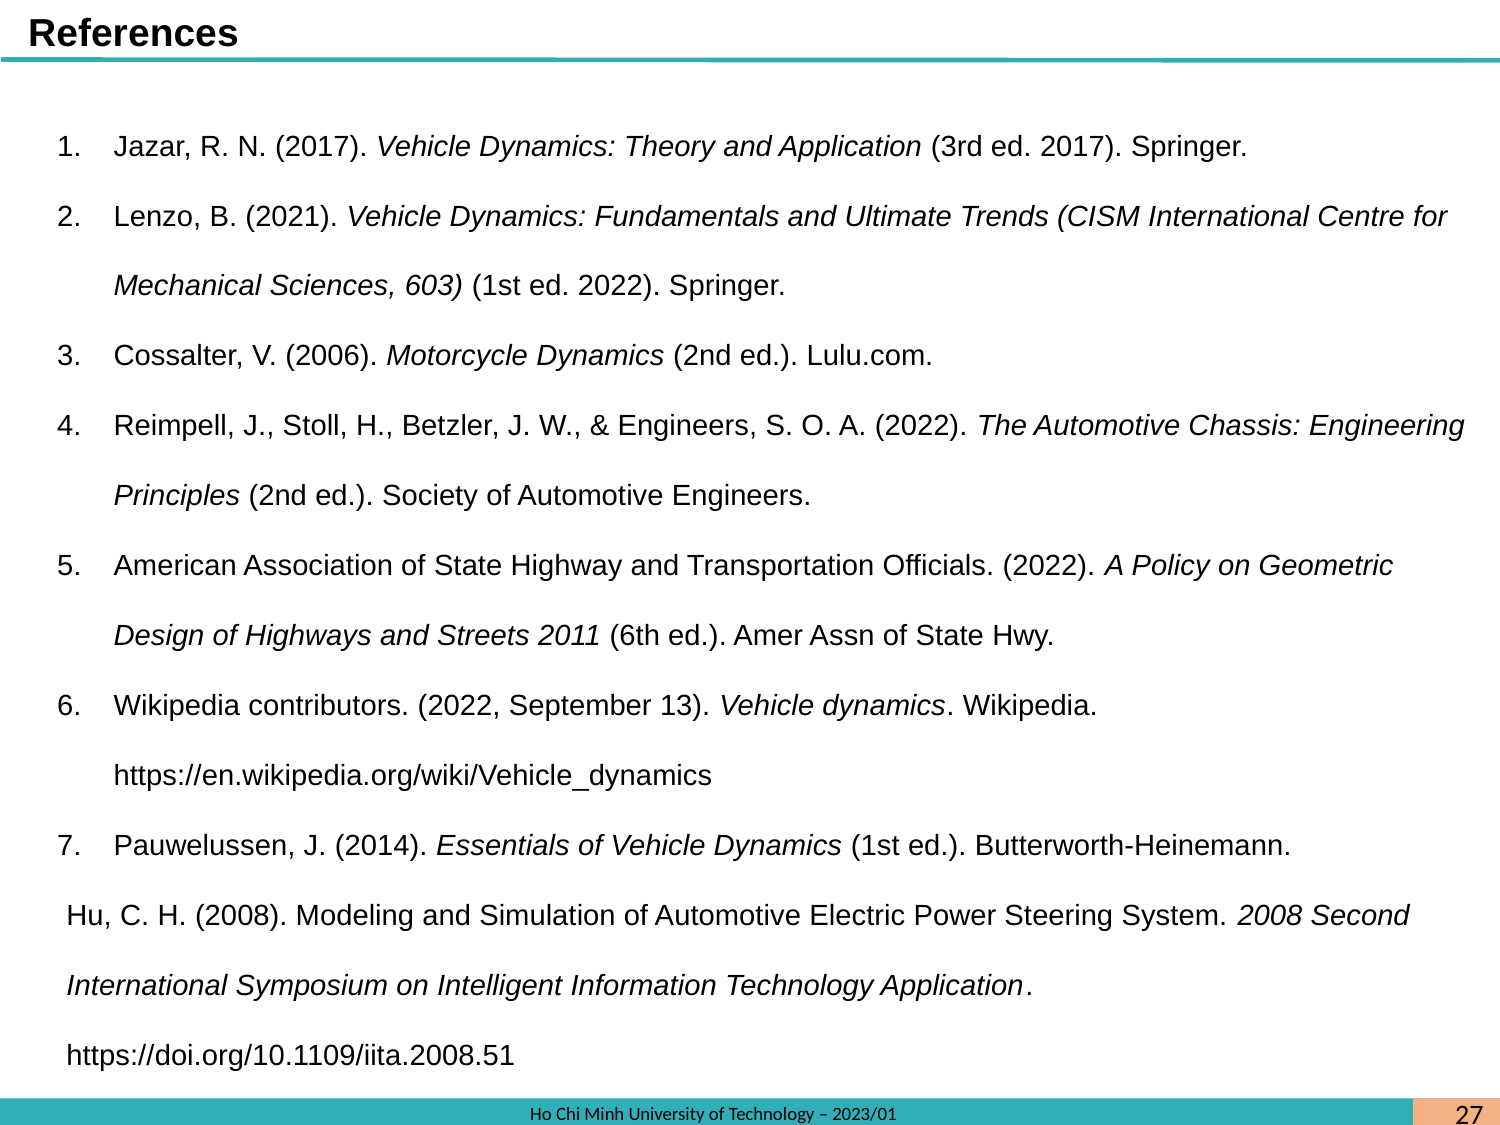

References
Jazar, R. N. (2017). Vehicle Dynamics: Theory and Application (3rd ed. 2017). Springer.
Lenzo, B. (2021). Vehicle Dynamics: Fundamentals and Ultimate Trends (CISM International Centre for Mechanical Sciences, 603) (1st ed. 2022). Springer.
Cossalter, V. (2006). Motorcycle Dynamics (2nd ed.). Lulu.com.
Reimpell, J., Stoll, H., Betzler, J. W., & Engineers, S. O. A. (2022). The Automotive Chassis: Engineering Principles (2nd ed.). Society of Automotive Engineers.
American Association of State Highway and Transportation Officials. (2022). A Policy on Geometric Design of Highways and Streets 2011 (6th ed.). Amer Assn of State Hwy.
Wikipedia contributors. (2022, September 13). Vehicle dynamics. Wikipedia. https://en.wikipedia.org/wiki/Vehicle_dynamics
Pauwelussen, J. (2014). Essentials of Vehicle Dynamics (1st ed.). Butterworth-Heinemann.
Hu, C. H. (2008). Modeling and Simulation of Automotive Electric Power Steering System. 2008 Second International Symposium on Intelligent Information Technology Application. https://doi.org/10.1109/iita.2008.51
27

Ho Chi Minh University of Technology – 2023/01